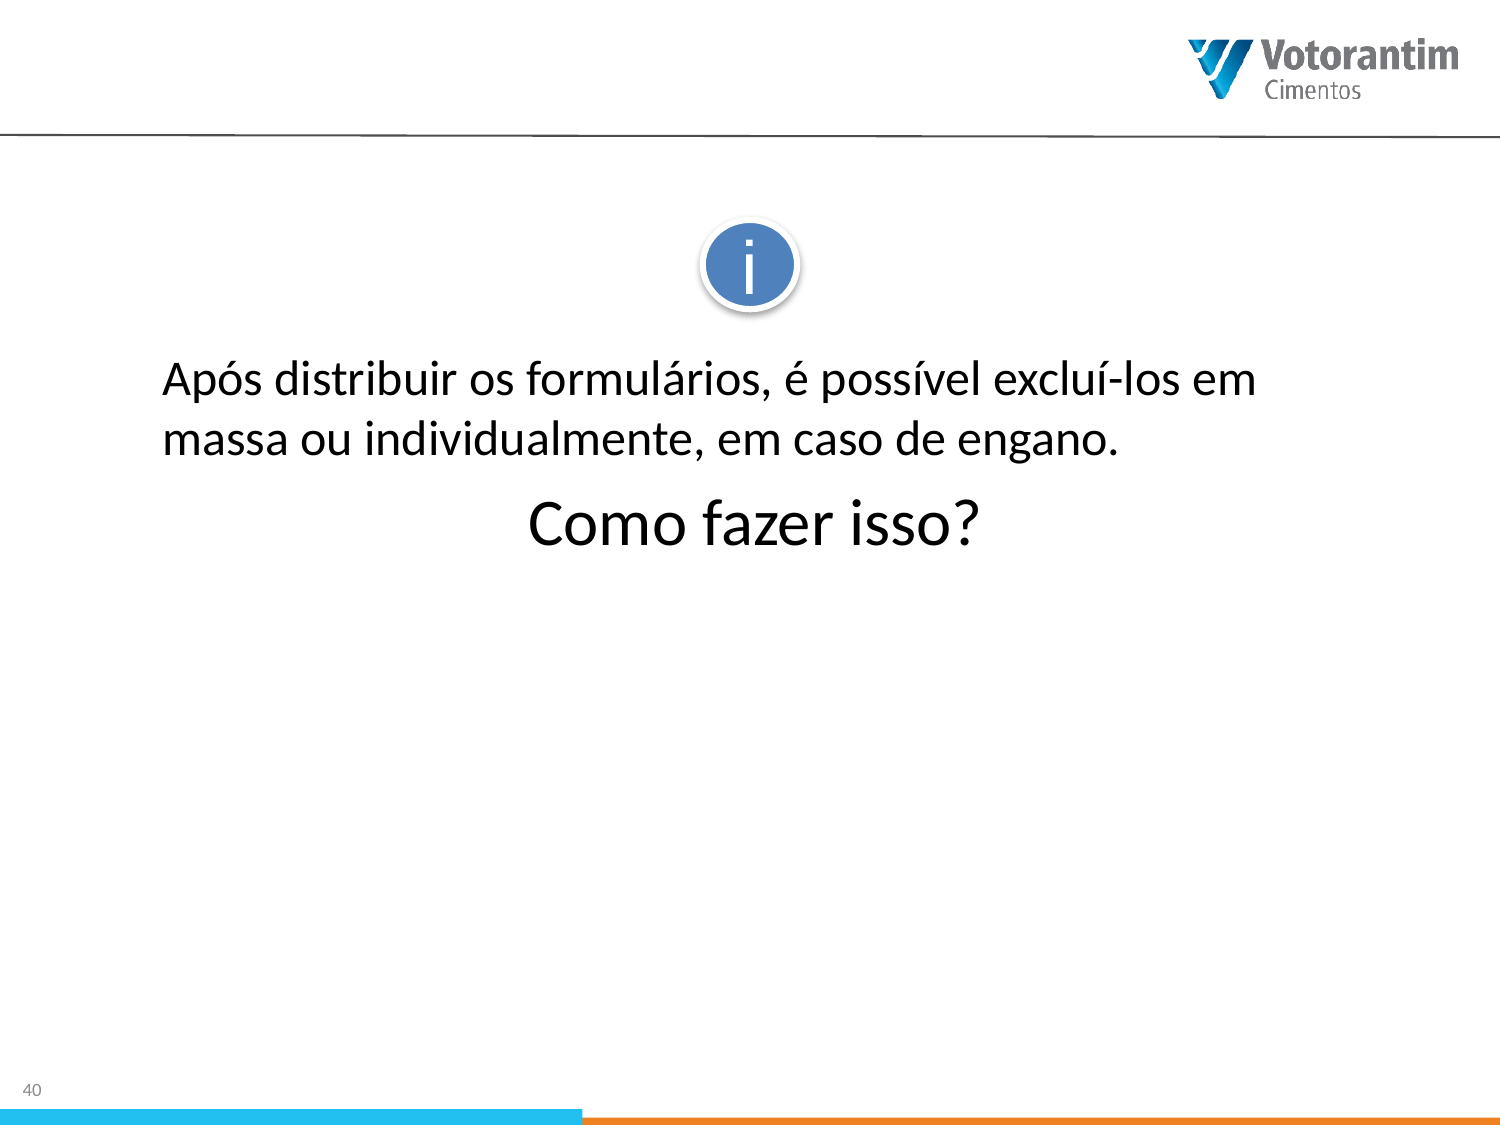

i
Após distribuir os formulários, é possível excluí-los em massa ou individualmente, em caso de engano.
Como fazer isso?